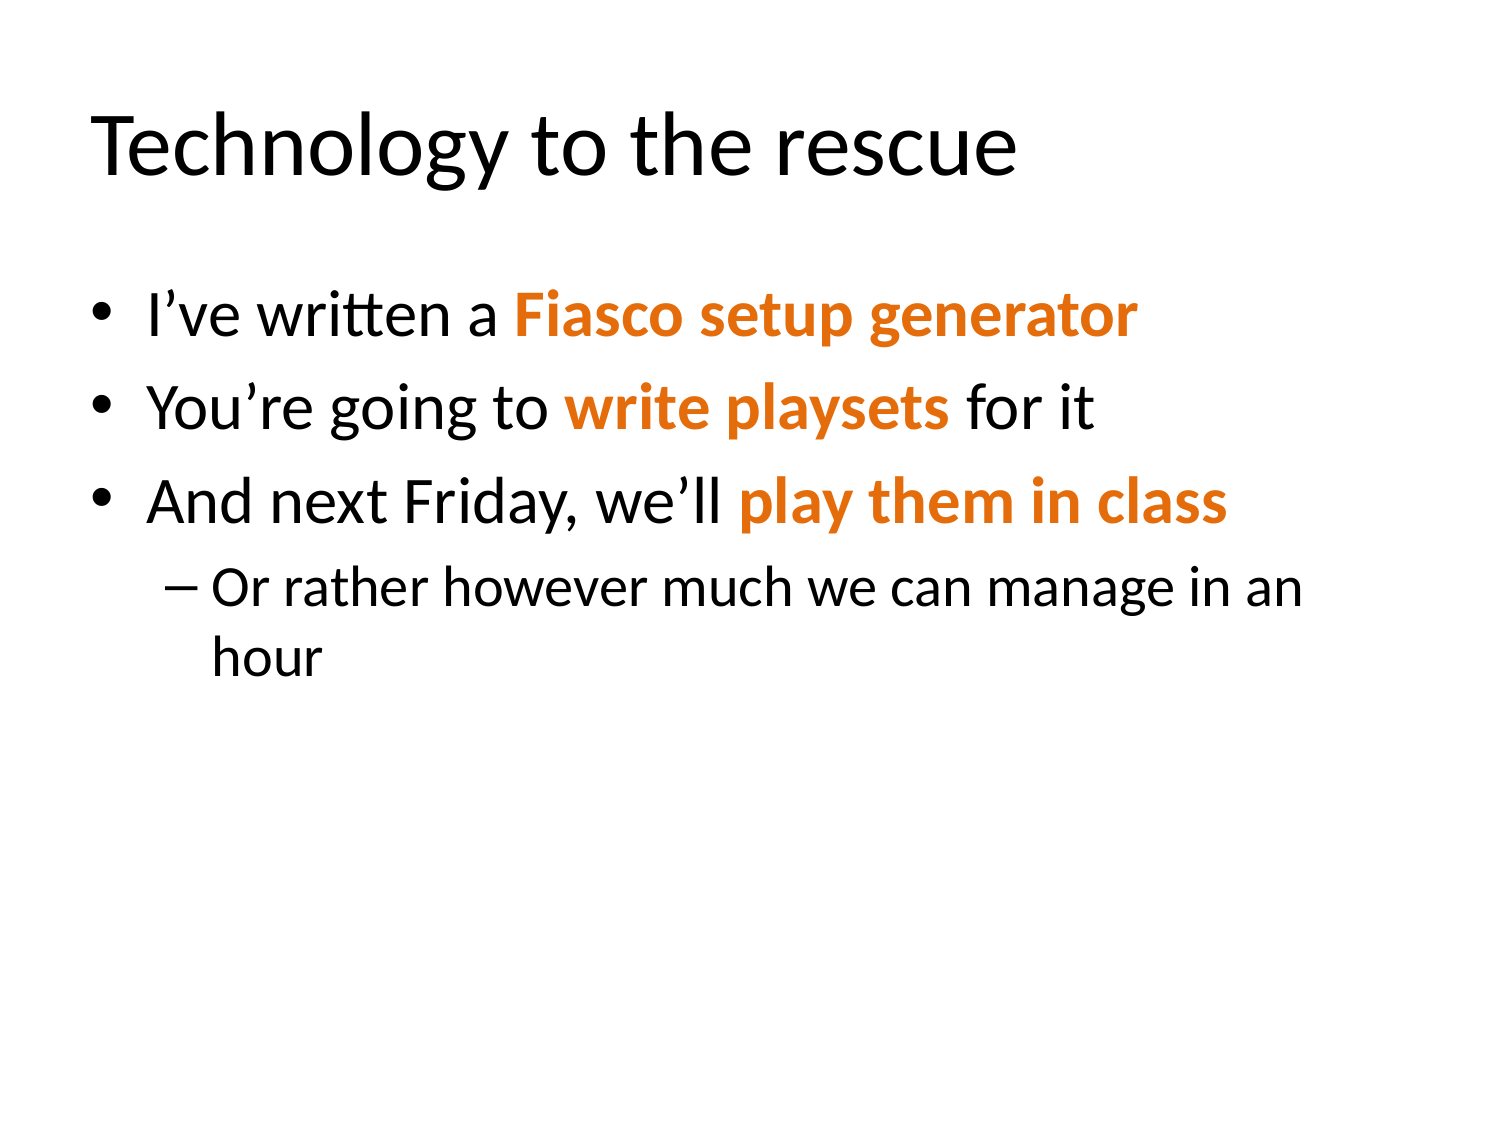

# Technology to the rescue
I’ve written a Fiasco setup generator
You’re going to write playsets for it
And next Friday, we’ll play them in class
Or rather however much we can manage in an hour